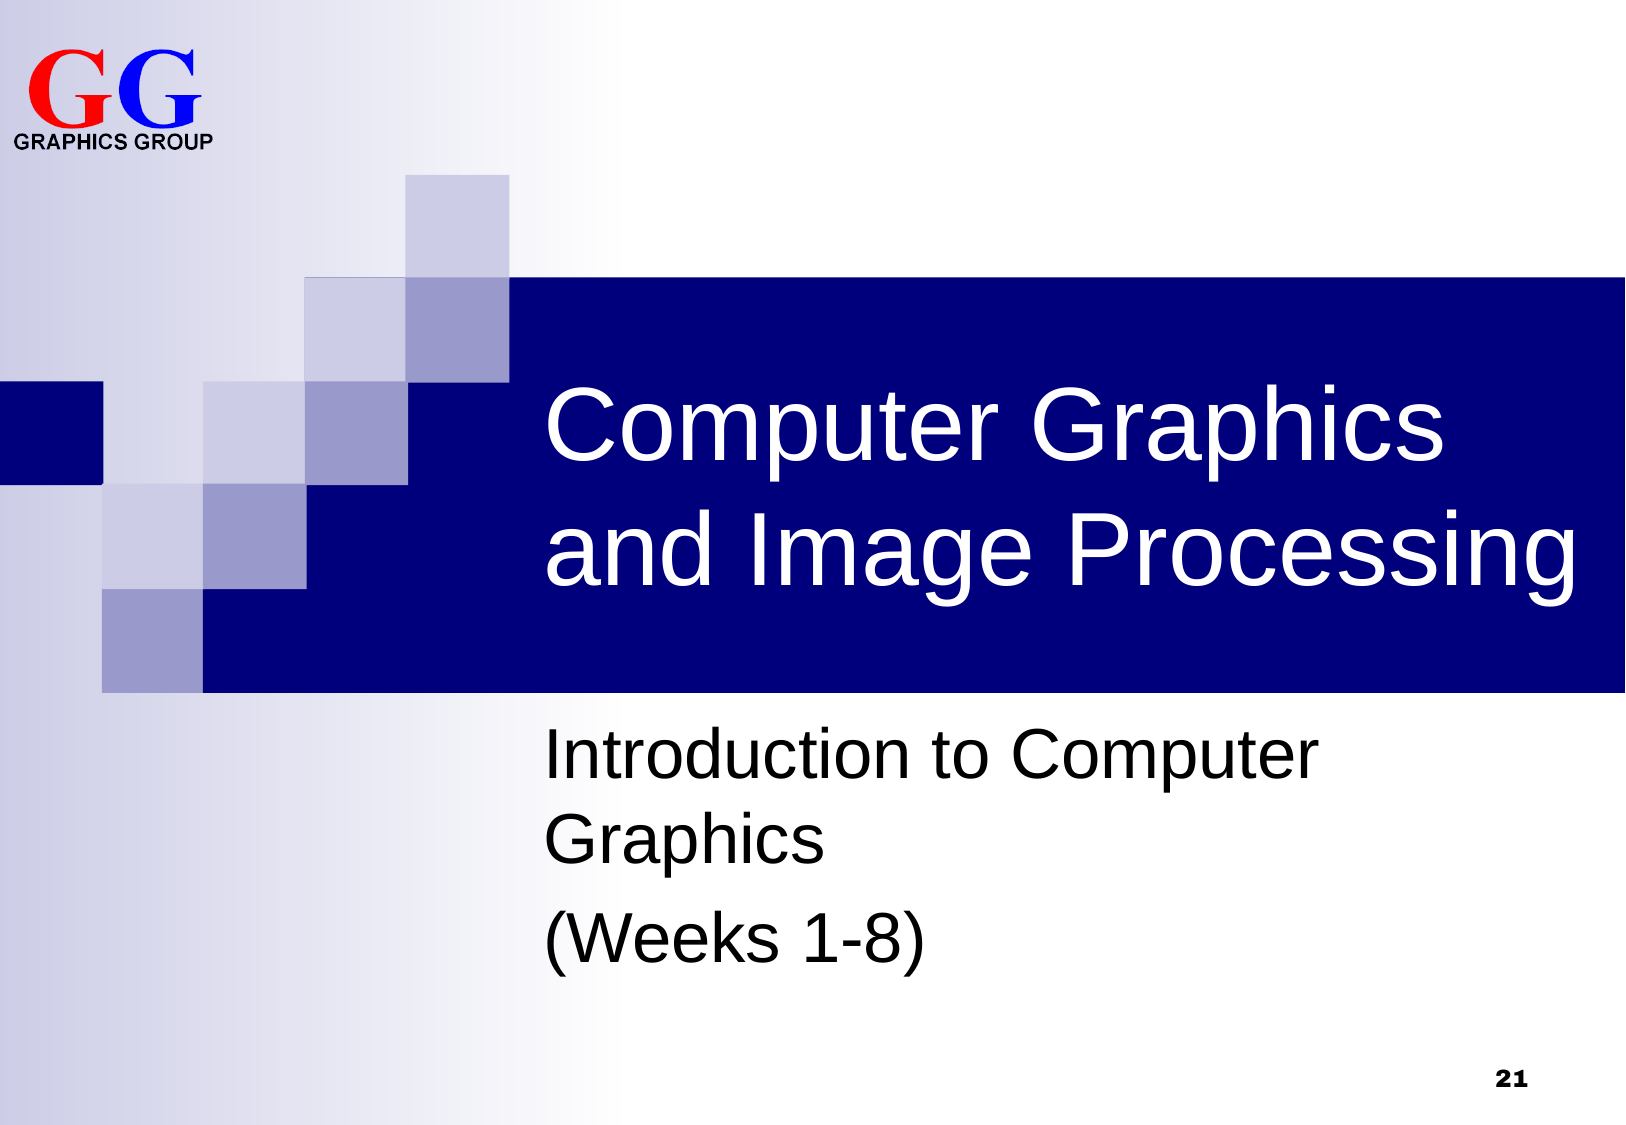

# Computer Graphics and Image Processing
Introduction to Computer Graphics
(Weeks 1-8)
21